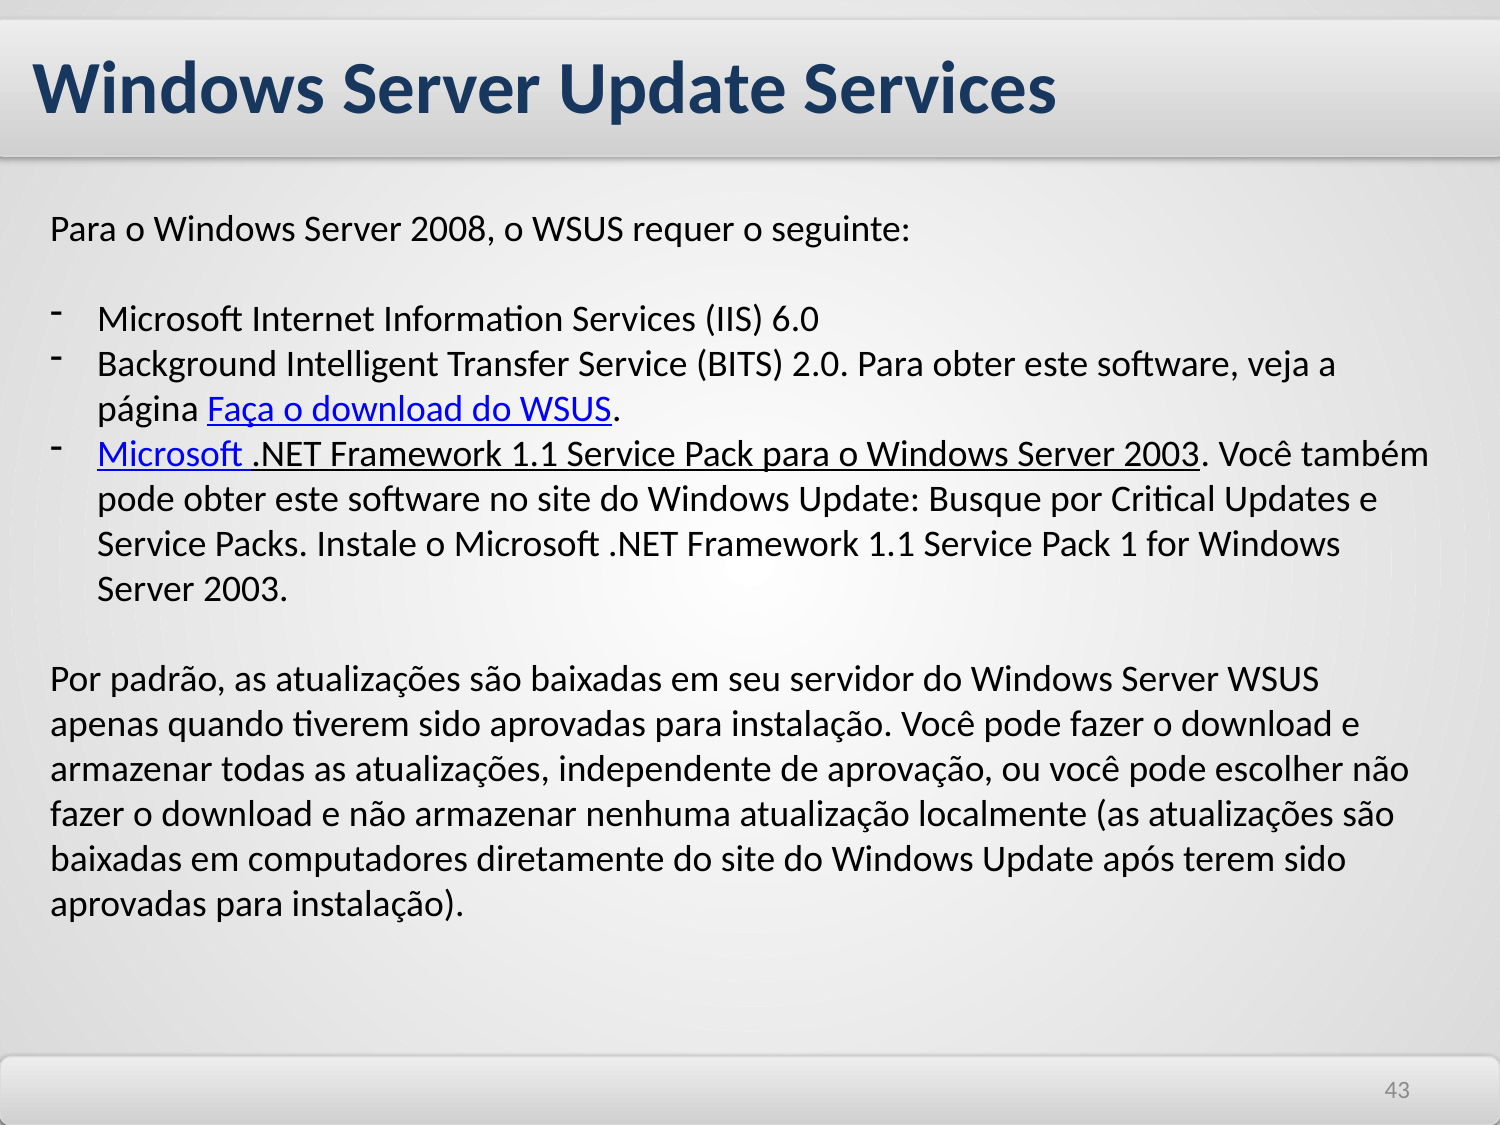

Windows Server Update Services
Para o Windows Server 2008, o WSUS requer o seguinte:
Microsoft Internet Information Services (IIS) 6.0
Background Intelligent Transfer Service (BITS) 2.0. Para obter este software, veja a página Faça o download do WSUS.
Microsoft .NET Framework 1.1 Service Pack para o Windows Server 2003. Você também pode obter este software no site do Windows Update: Busque por Critical Updates e Service Packs. Instale o Microsoft .NET Framework 1.1 Service Pack 1 for Windows Server 2003.

Por padrão, as atualizações são baixadas em seu servidor do Windows Server WSUS apenas quando tiverem sido aprovadas para instalação. Você pode fazer o download e armazenar todas as atualizações, independente de aprovação, ou você pode escolher não fazer o download e não armazenar nenhuma atualização localmente (as atualizações são baixadas em computadores diretamente do site do Windows Update após terem sido aprovadas para instalação).

43
43